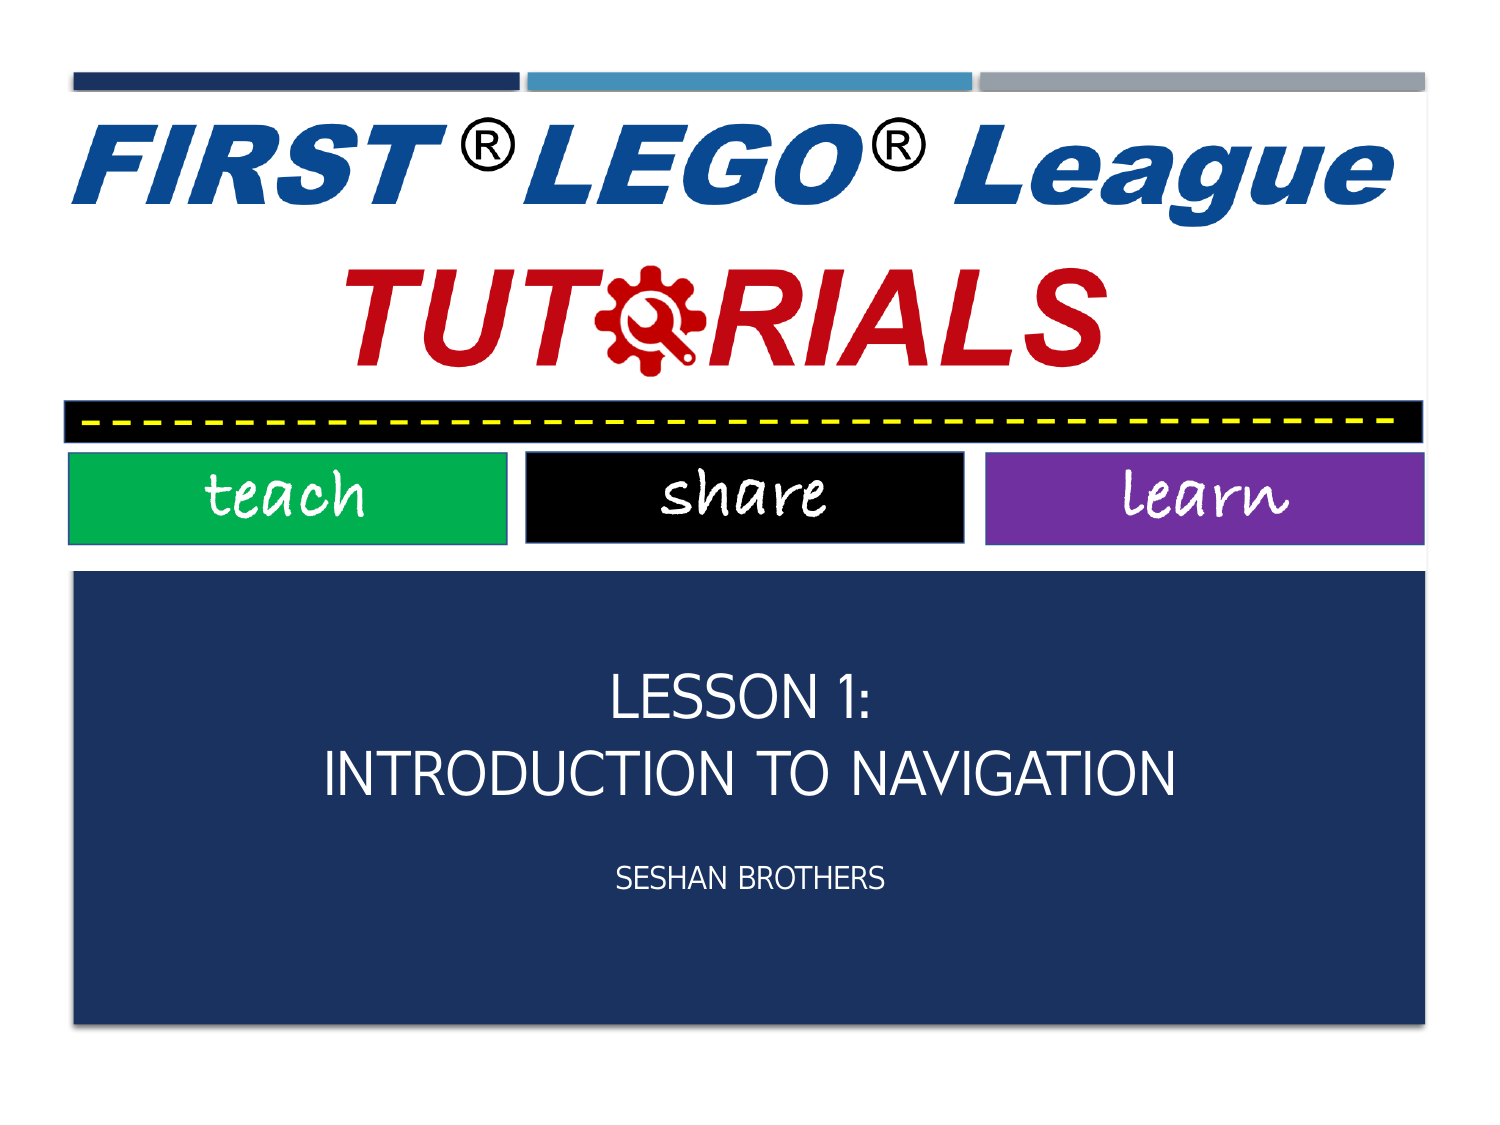

# Lesson 1: Introduction to NAvigation
Seshan brothers